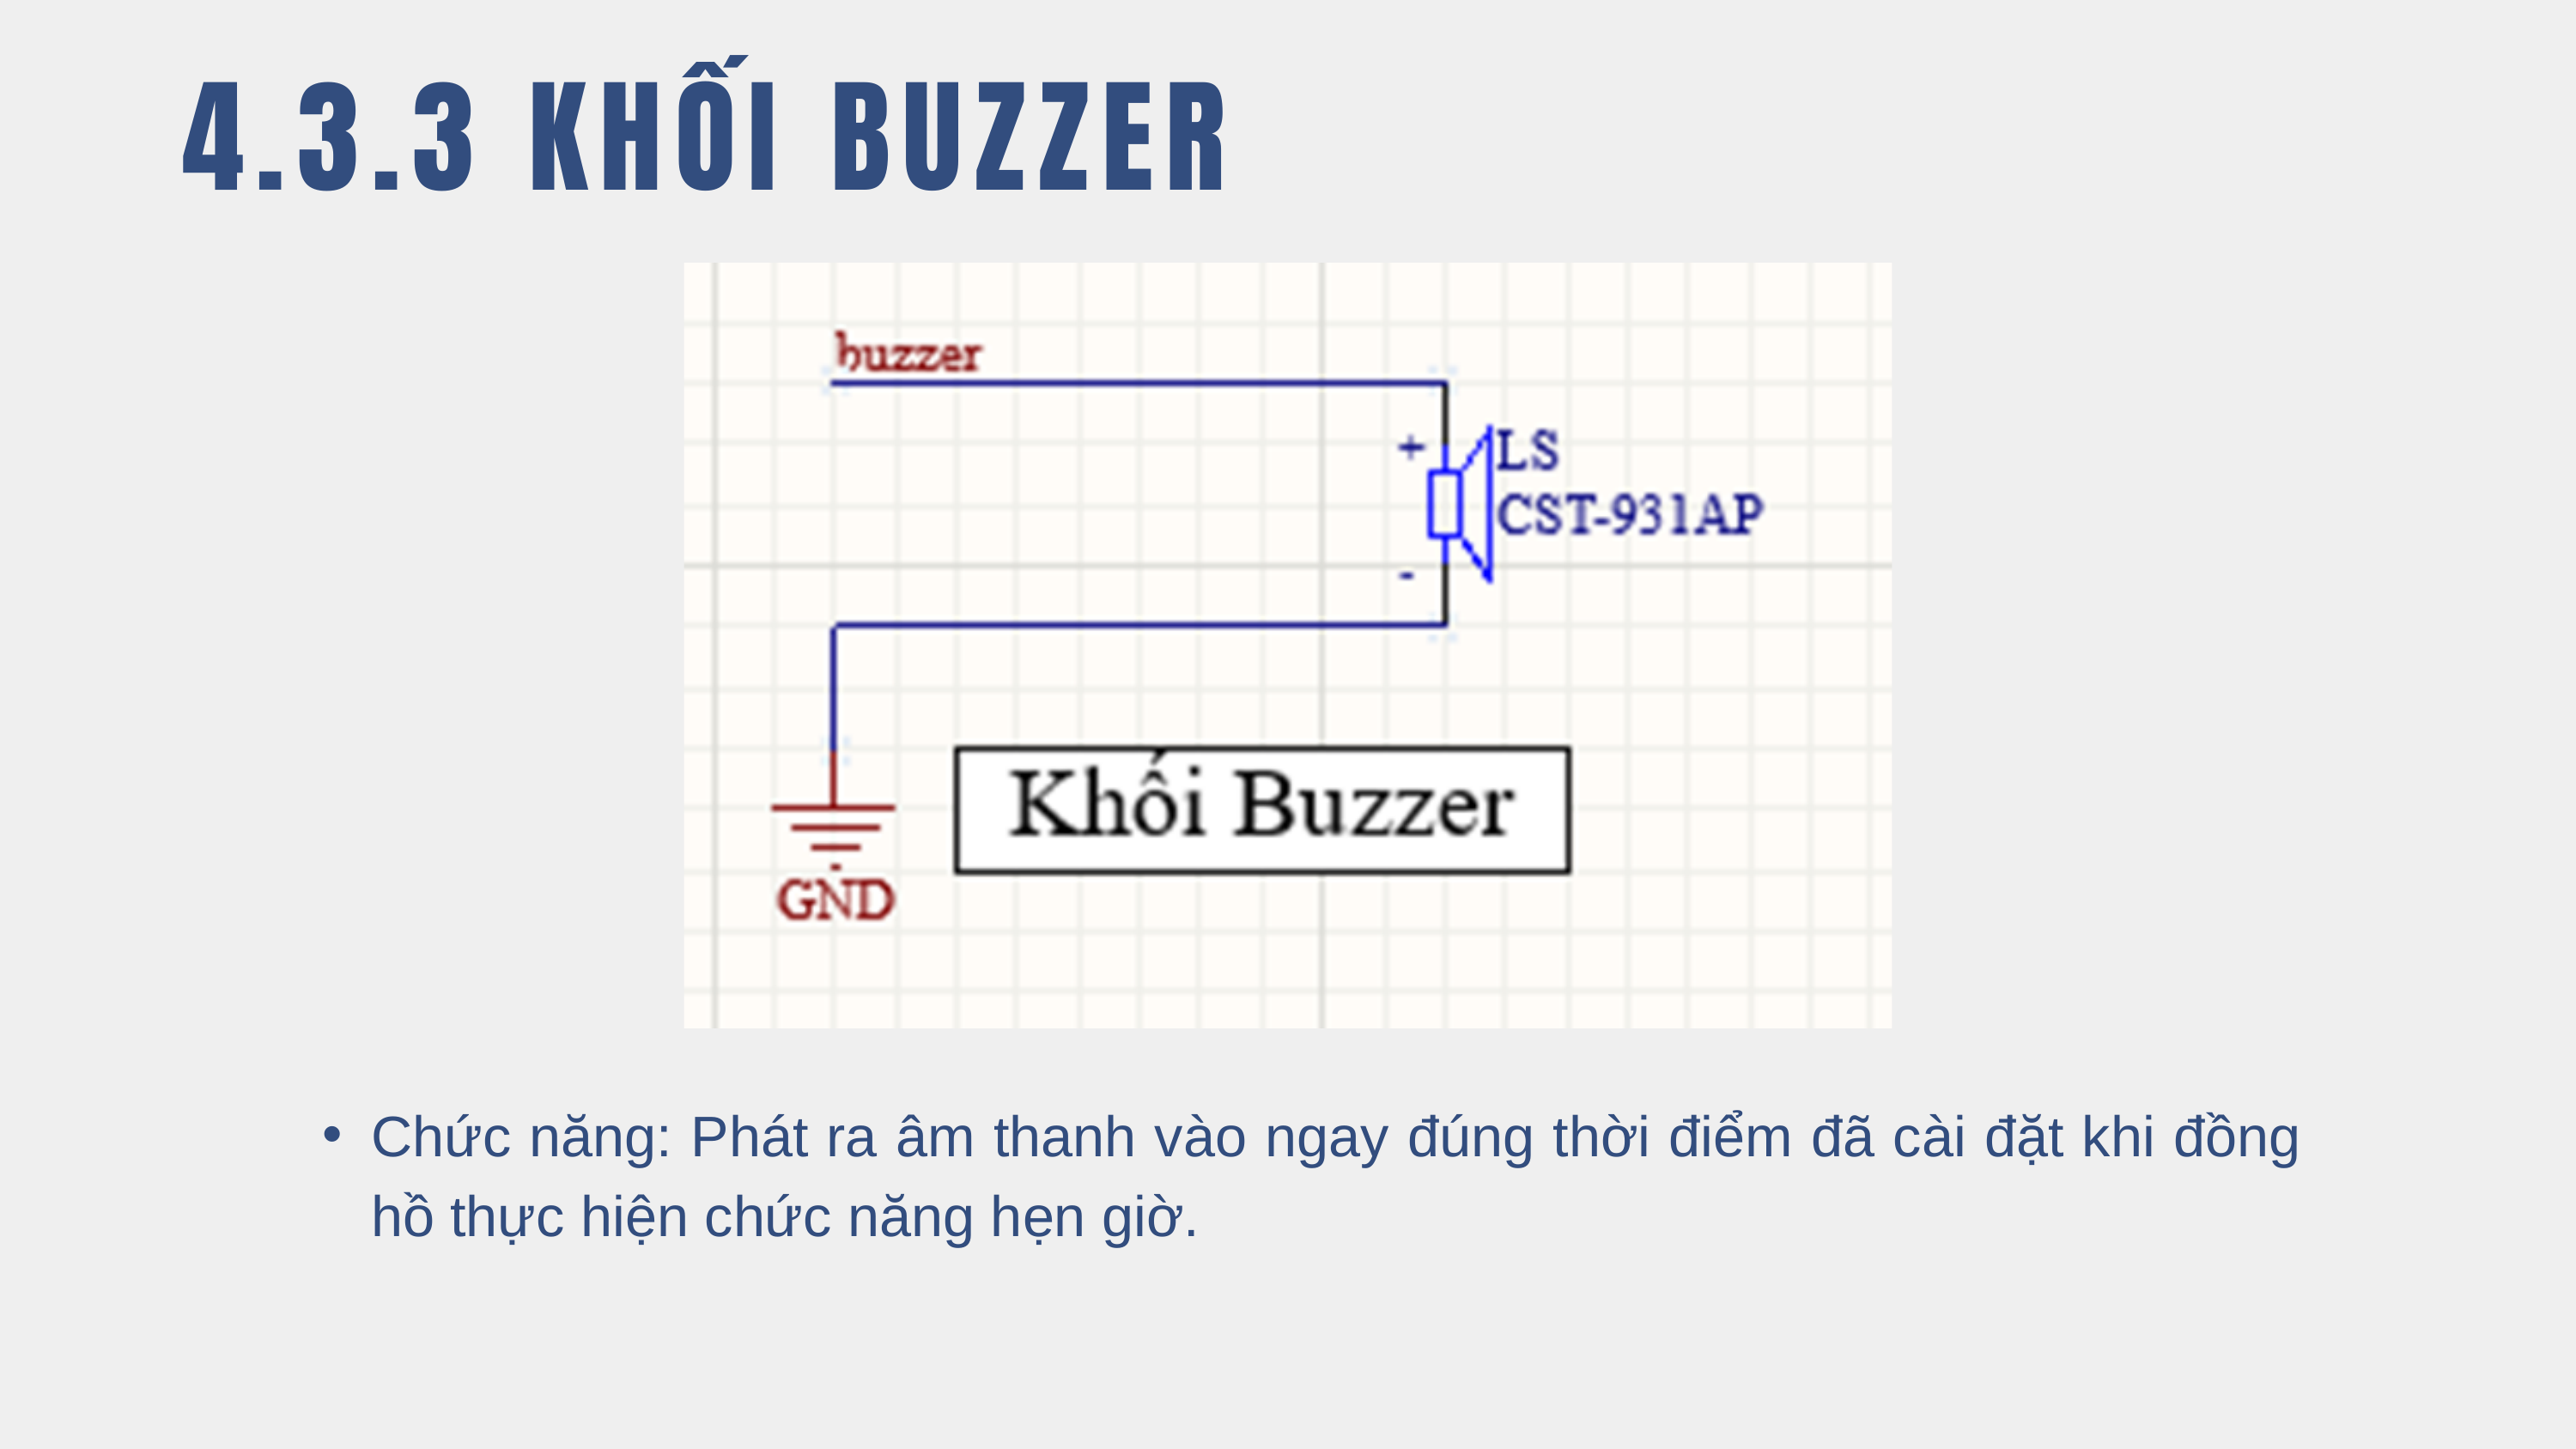

4.3.3 KHỐI BUZZER

Chức năng: Phát ra âm thanh vào ngay đúng thời điểm đã cài đặt khi đồng hồ thực hiện chức năng hẹn giờ.